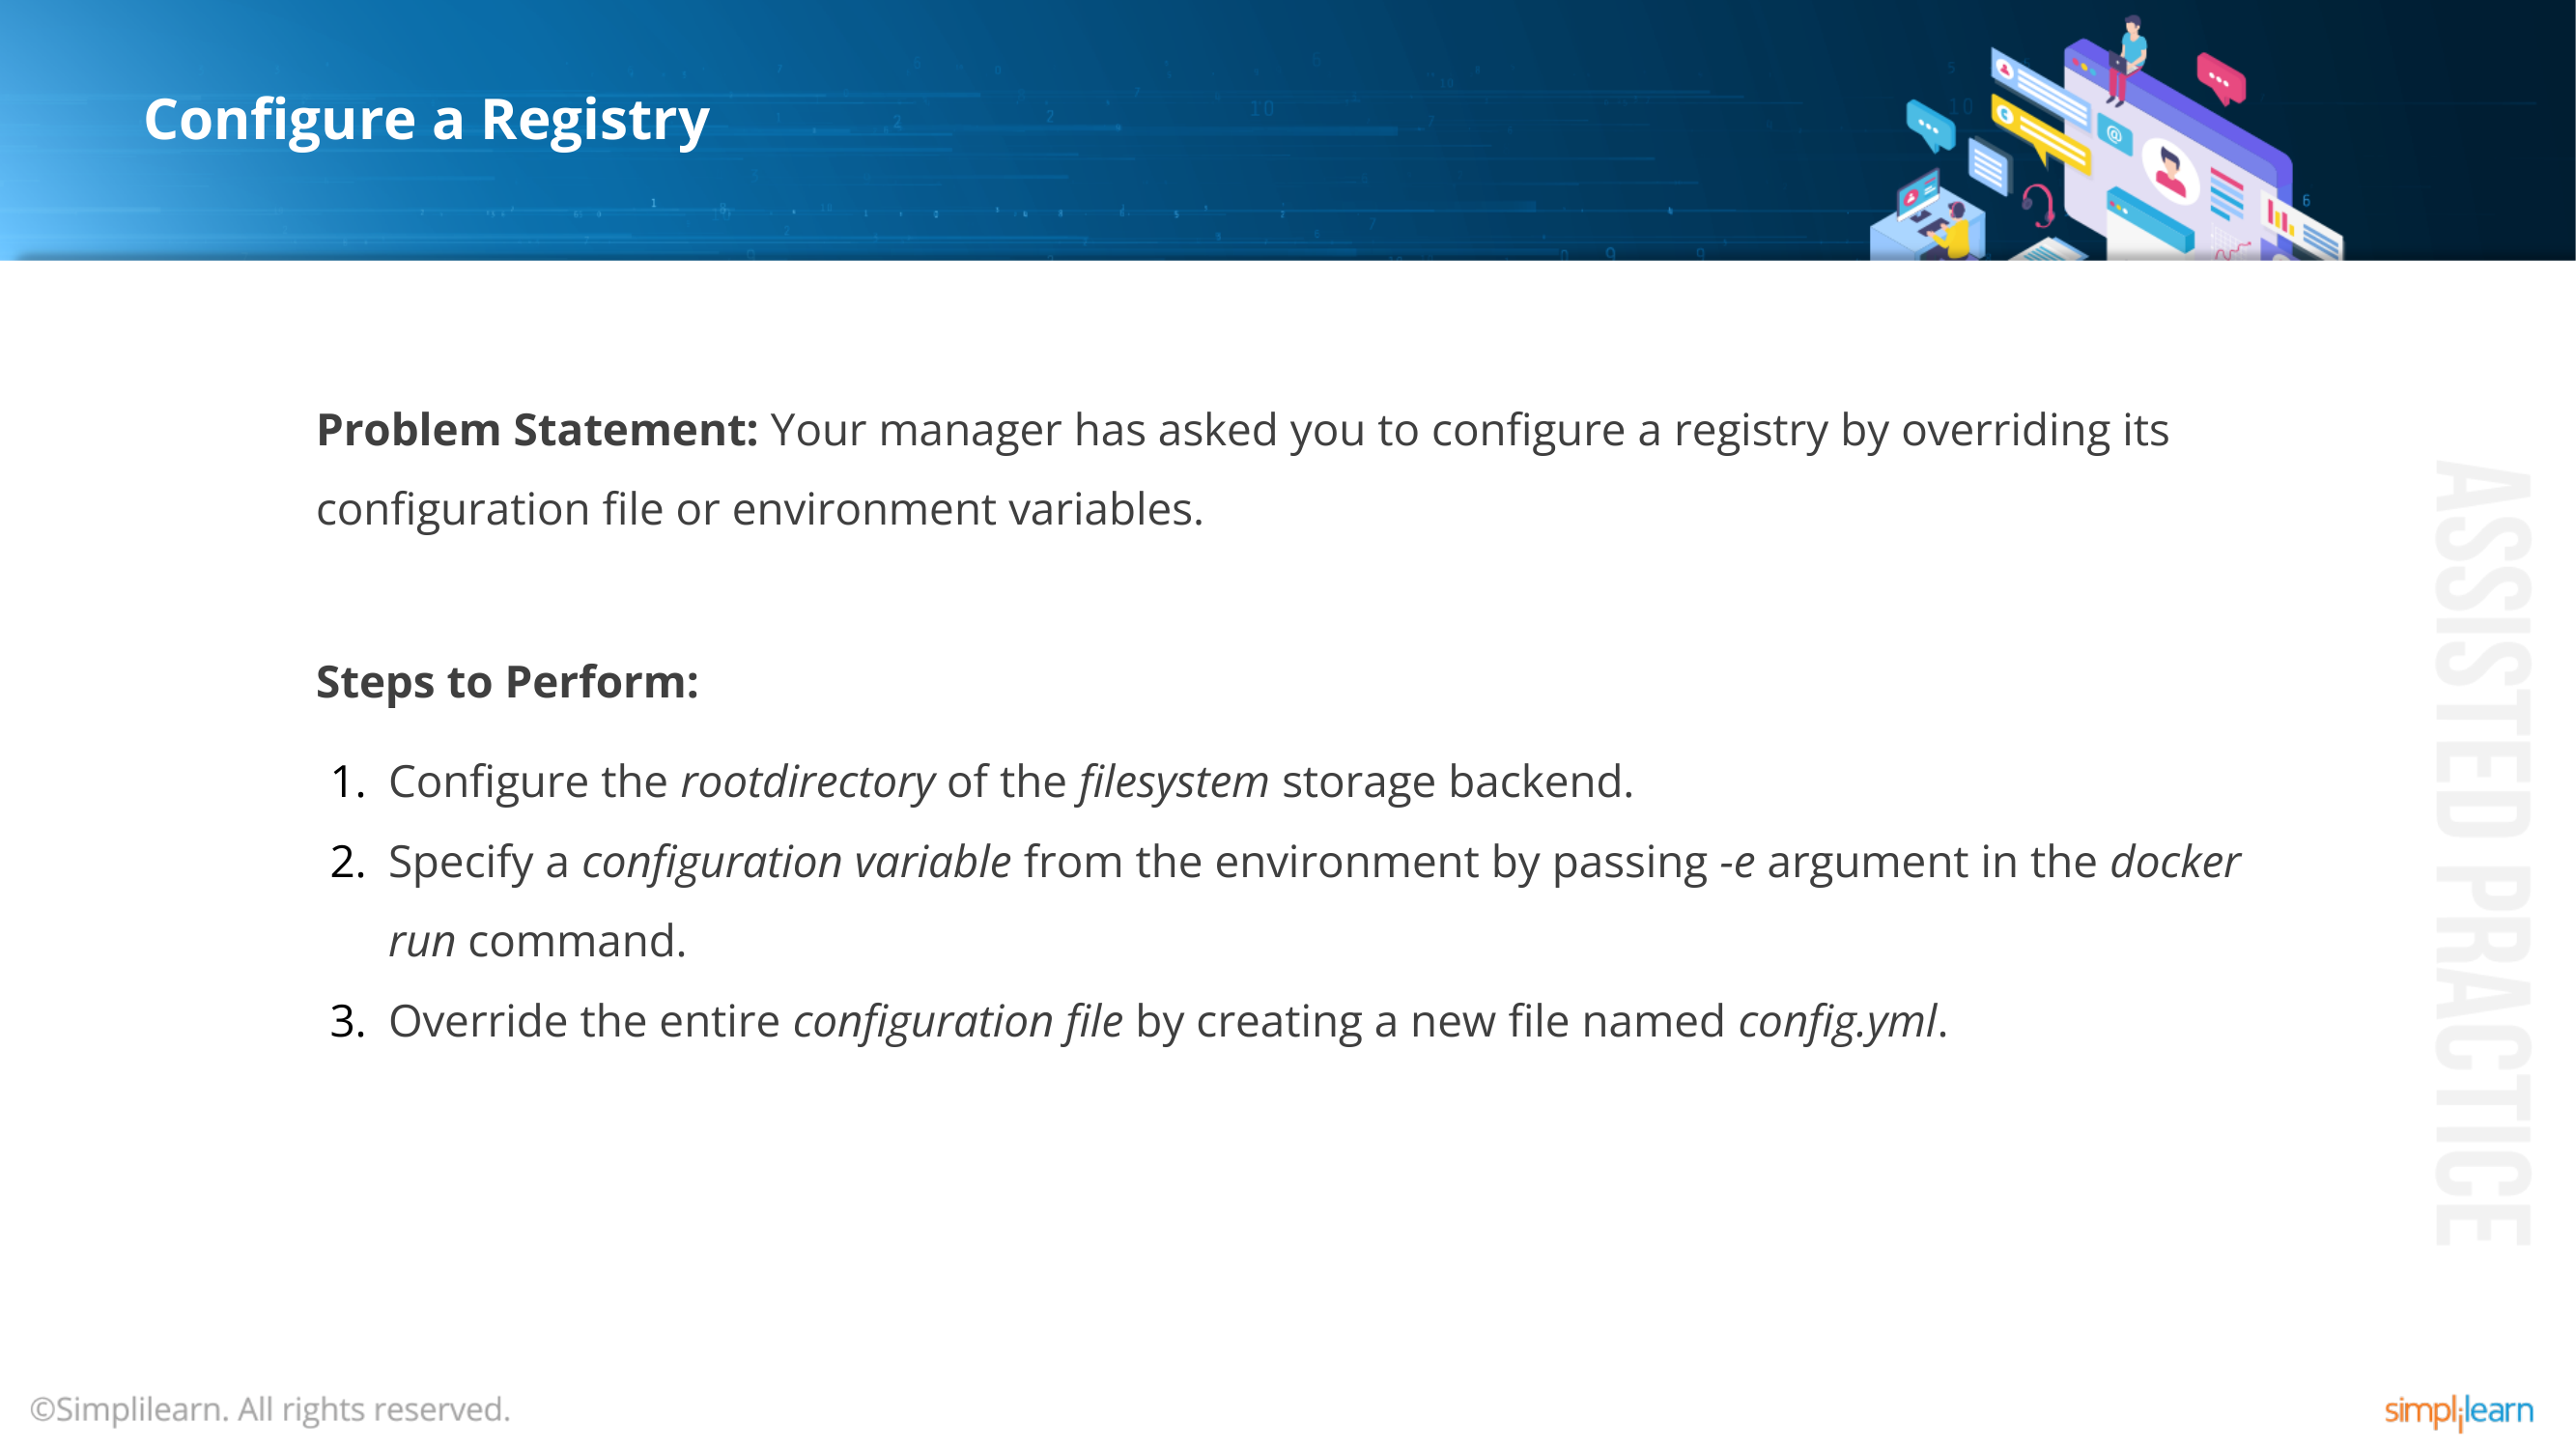

# Configure a Registry
Problem Statement: Your manager has asked you to configure a registry by overriding its configuration file or environment variables.

Steps to Perform:
Configure the rootdirectory of the filesystem storage backend.
Specify a configuration variable from the environment by passing -e argument in the docker run command.
Override the entire configuration file by creating a new file named config.yml.